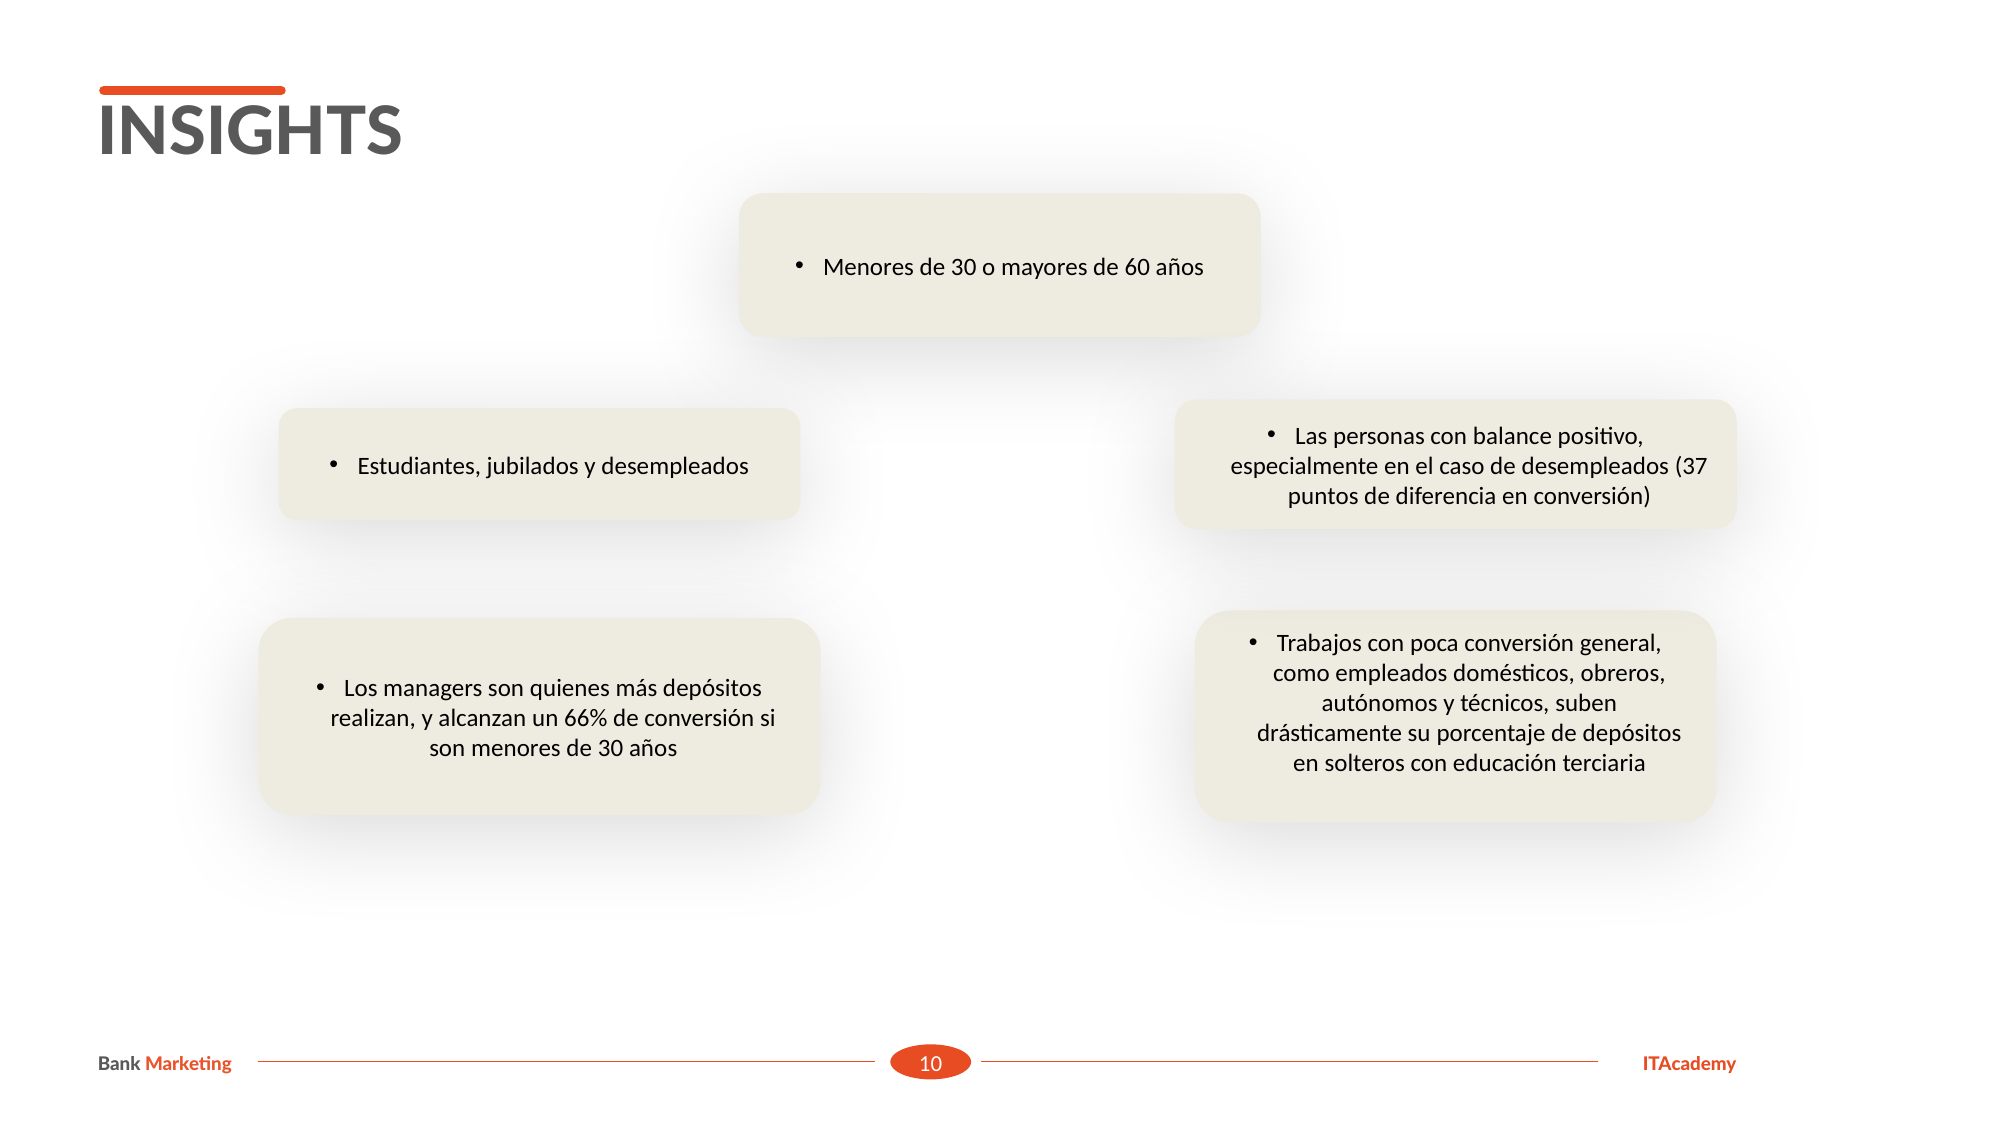

INSIGHTS
Menores de 30 o mayores de 60 años
Las personas con balance positivo, especialmente en el caso de desempleados (37 puntos de diferencia en conversión)
Estudiantes, jubilados y desempleados
Trabajos con poca conversión general, como empleados domésticos, obreros, autónomos y técnicos, suben drásticamente su porcentaje de depósitos en solteros con educación terciaria

Los managers son quienes más depósitos realizan, y alcanzan un 66% de conversión si son menores de 30 años
Bank Marketing 									  	          ITAcademy
10